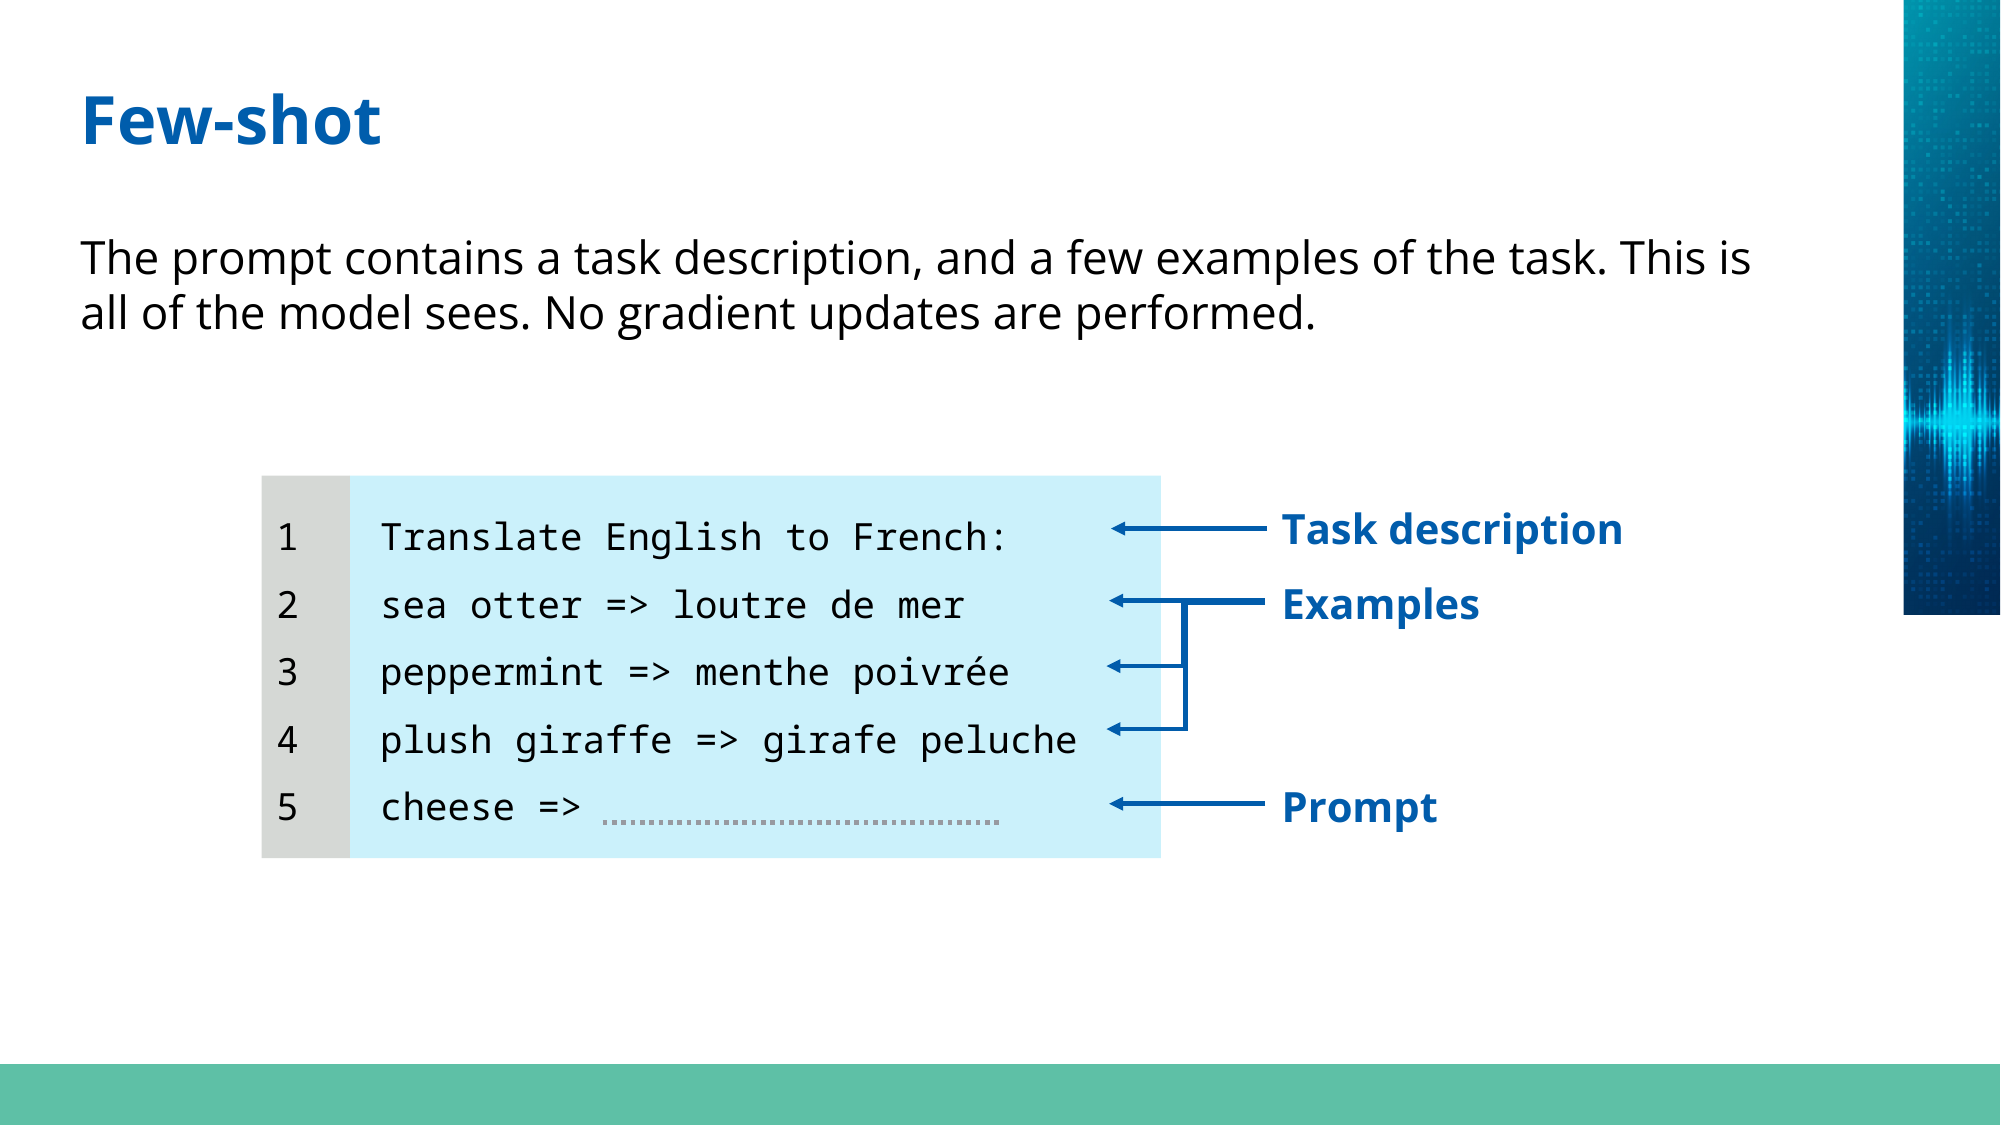

# Few-shot
The prompt contains a task description, and a few examples of the task. This is all of the model sees. No gradient updates are performed.
1
2
3
4
5
Translate English to French:
sea otter => loutre de mer
peppermint => menthe poivrée
plush giraffe => girafe peluche
cheese =>
Task description
Examples
Prompt